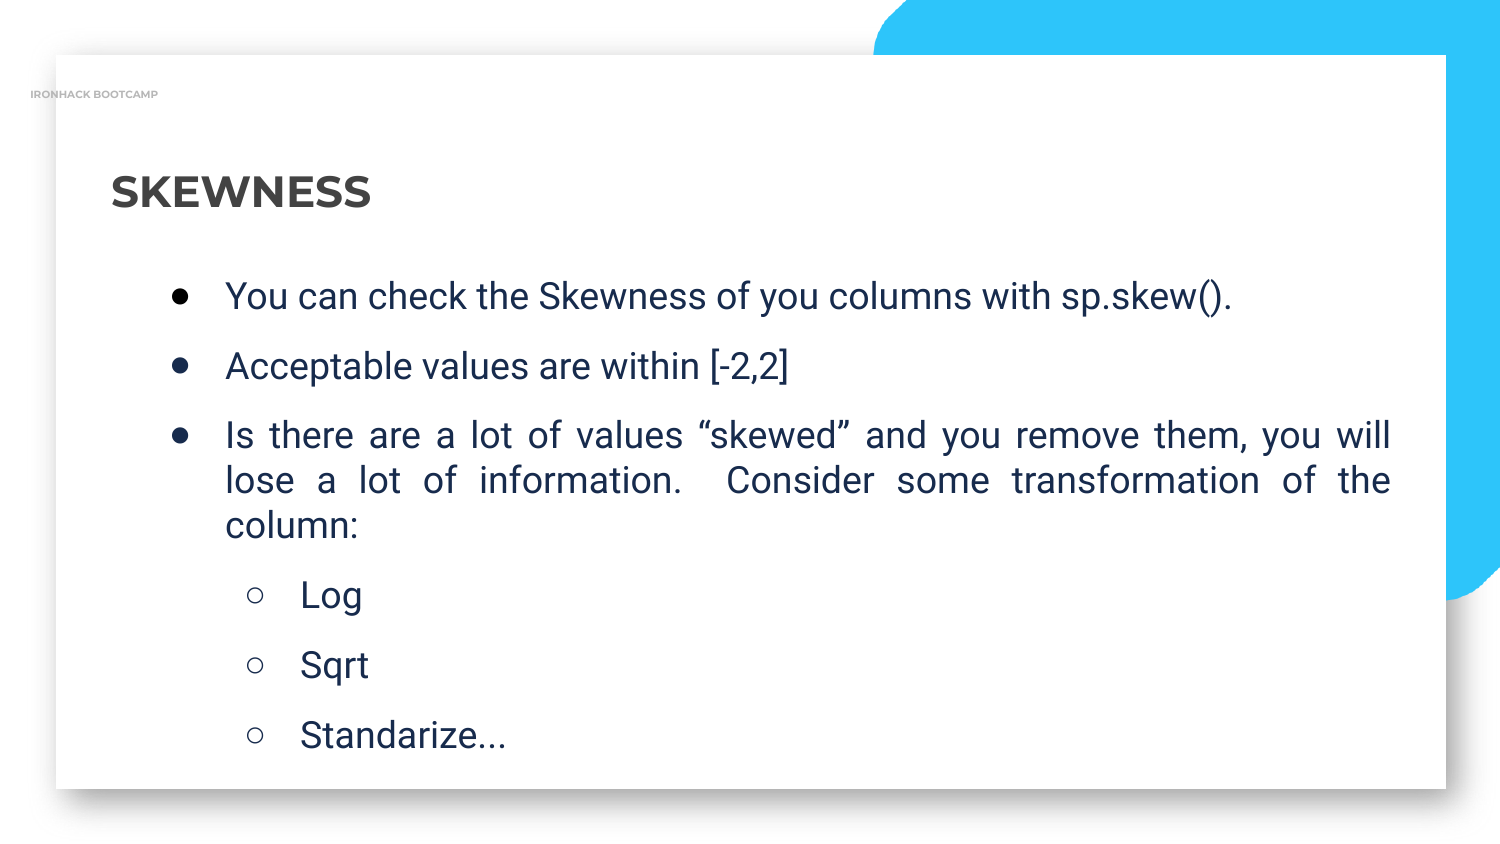

IRONHACK BOOTCAMP
SKEWNESS
You can check the Skewness of you columns with sp.skew().
Acceptable values are within [-2,2]
Is there are a lot of values “skewed” and you remove them, you will lose a lot of information.  Consider some transformation of the column:
Log
Sqrt
Standarize...